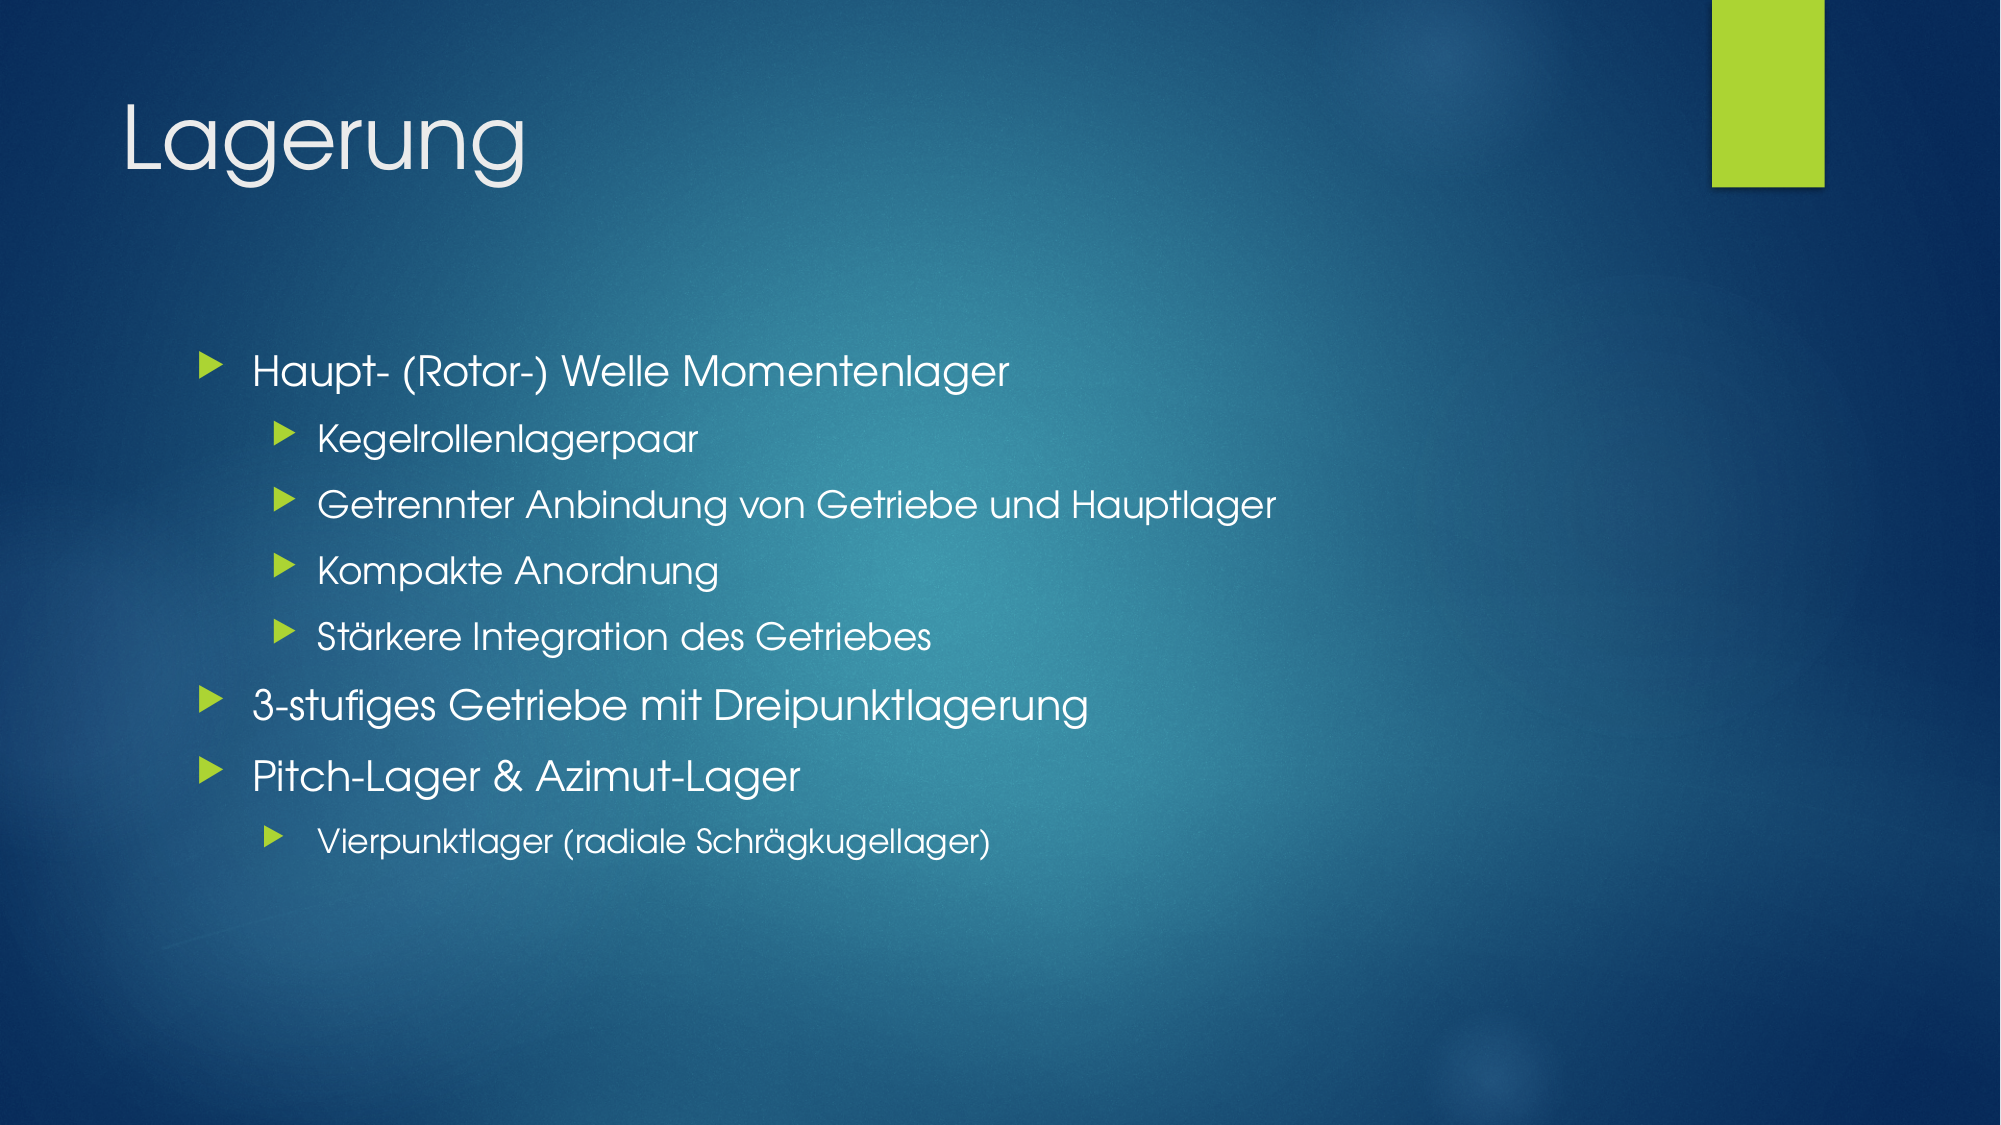

# Lagerung
Haupt- (Rotor-) Welle Momentenlager
Kegelrollenlagerpaar
Getrennter Anbindung von Getriebe und Hauptlager
Kompakte Anordnung
Stärkere Integration des Getriebes
3-stufiges Getriebe mit Dreipunktlagerung
Pitch-Lager & Azimut-Lager
Vierpunktlager (radiale Schrägkugellager)